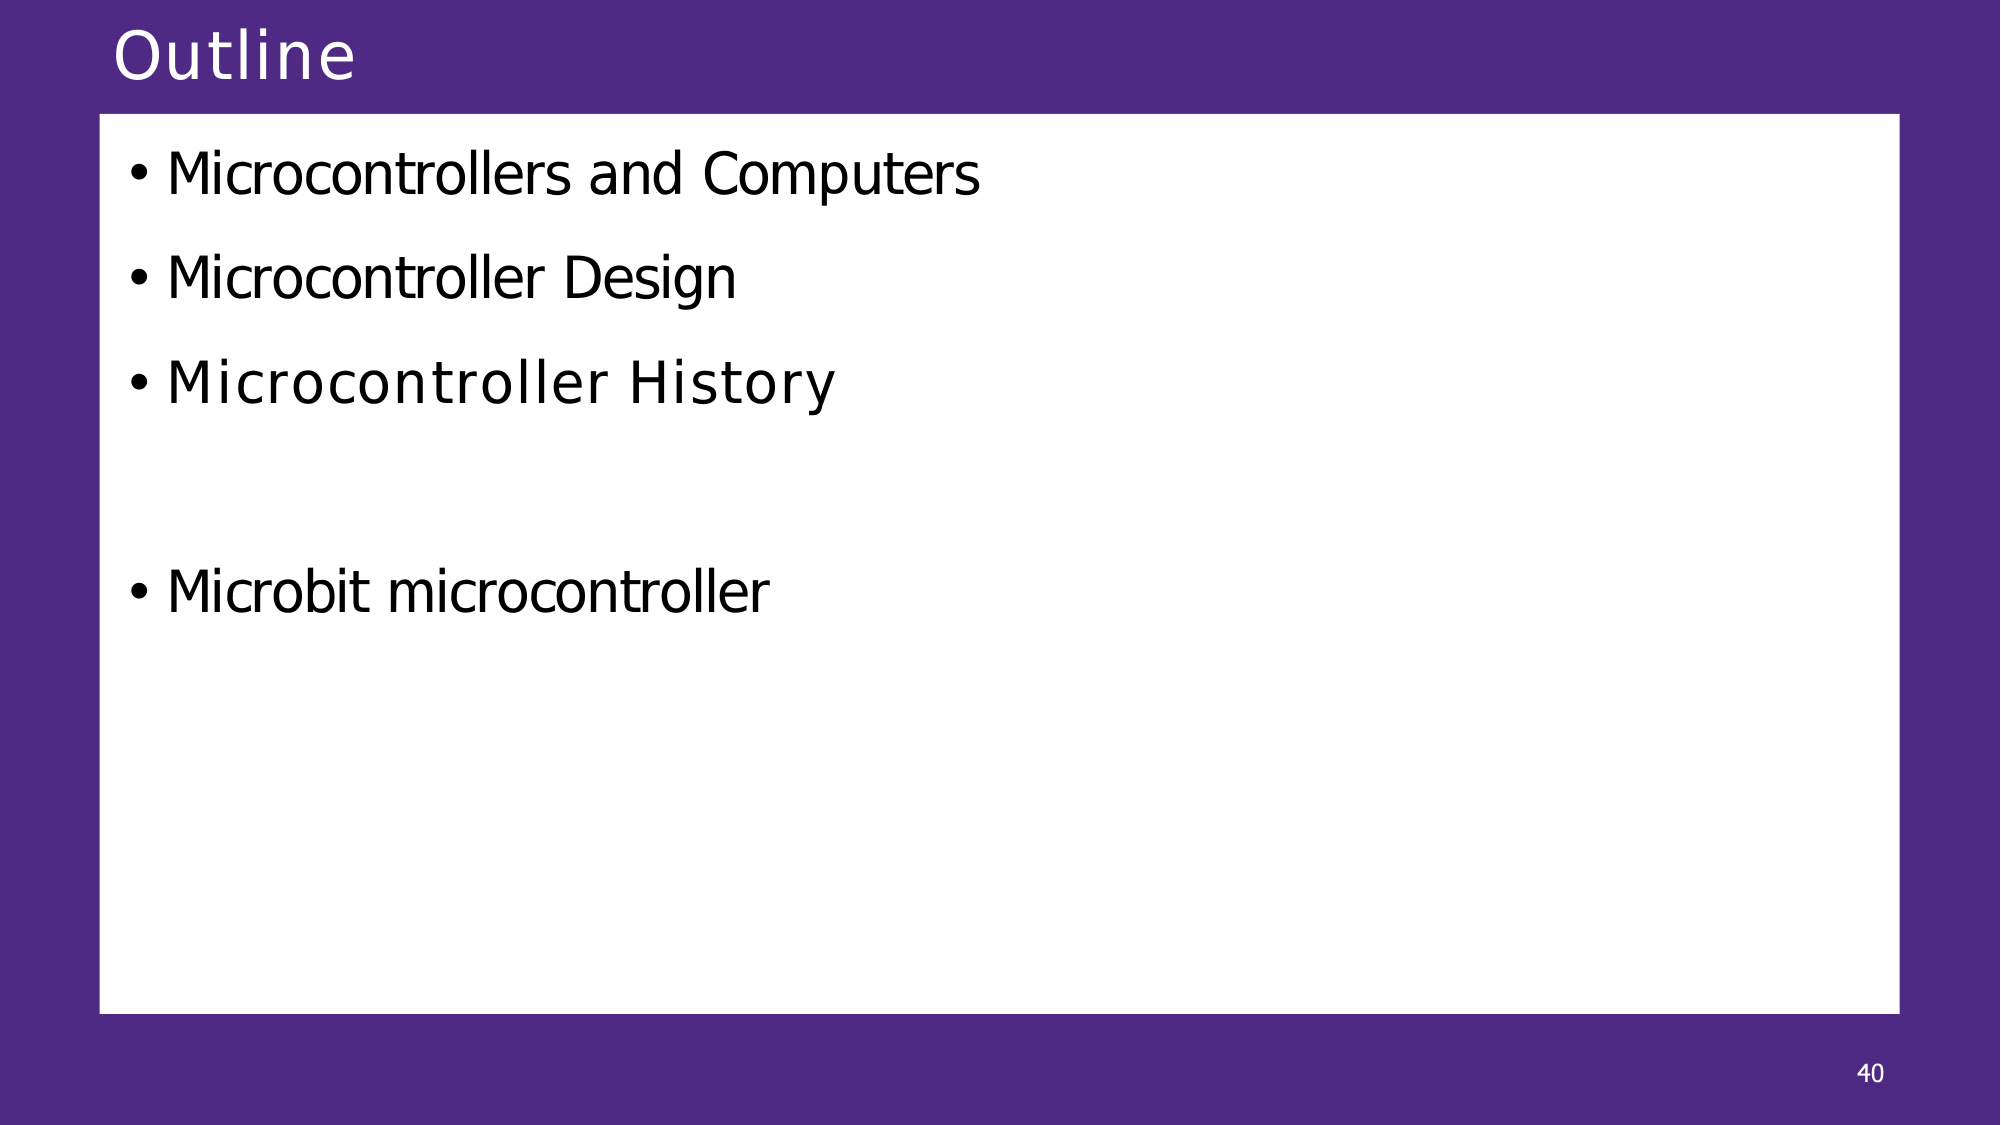

# Outline
Microcontrollers and Computers
Microcontroller Design
Microcontroller History

Microbit microcontroller
40